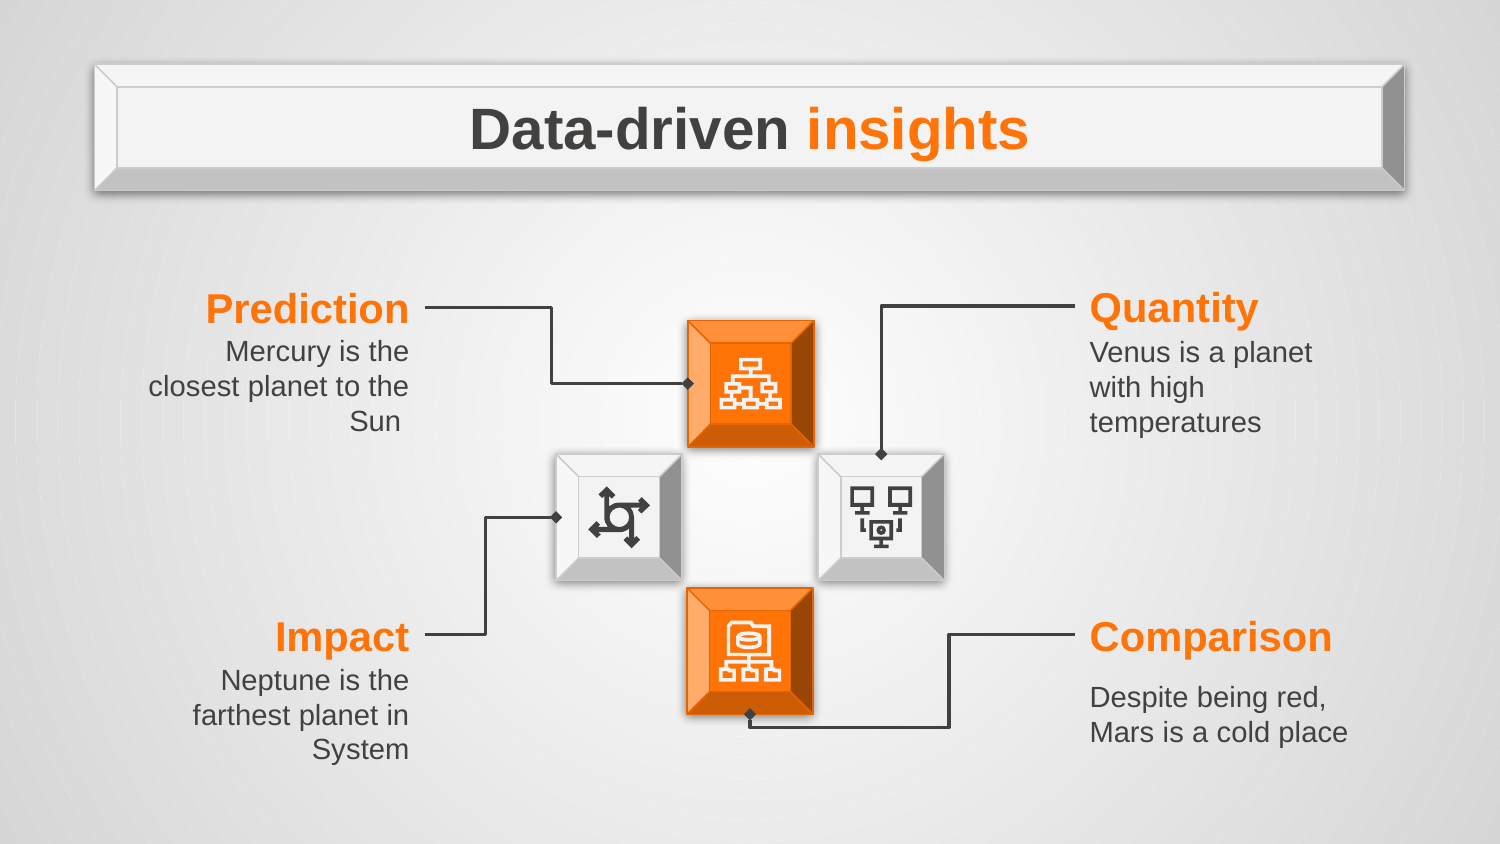

# Data-driven insights
Quantity
Prediction

Mercury is the closest planet to the Sun
Venus is a planet with high temperatures

Impact
Comparison

Neptune is the farthest planet in System
Despite being red, Mars is a cold place